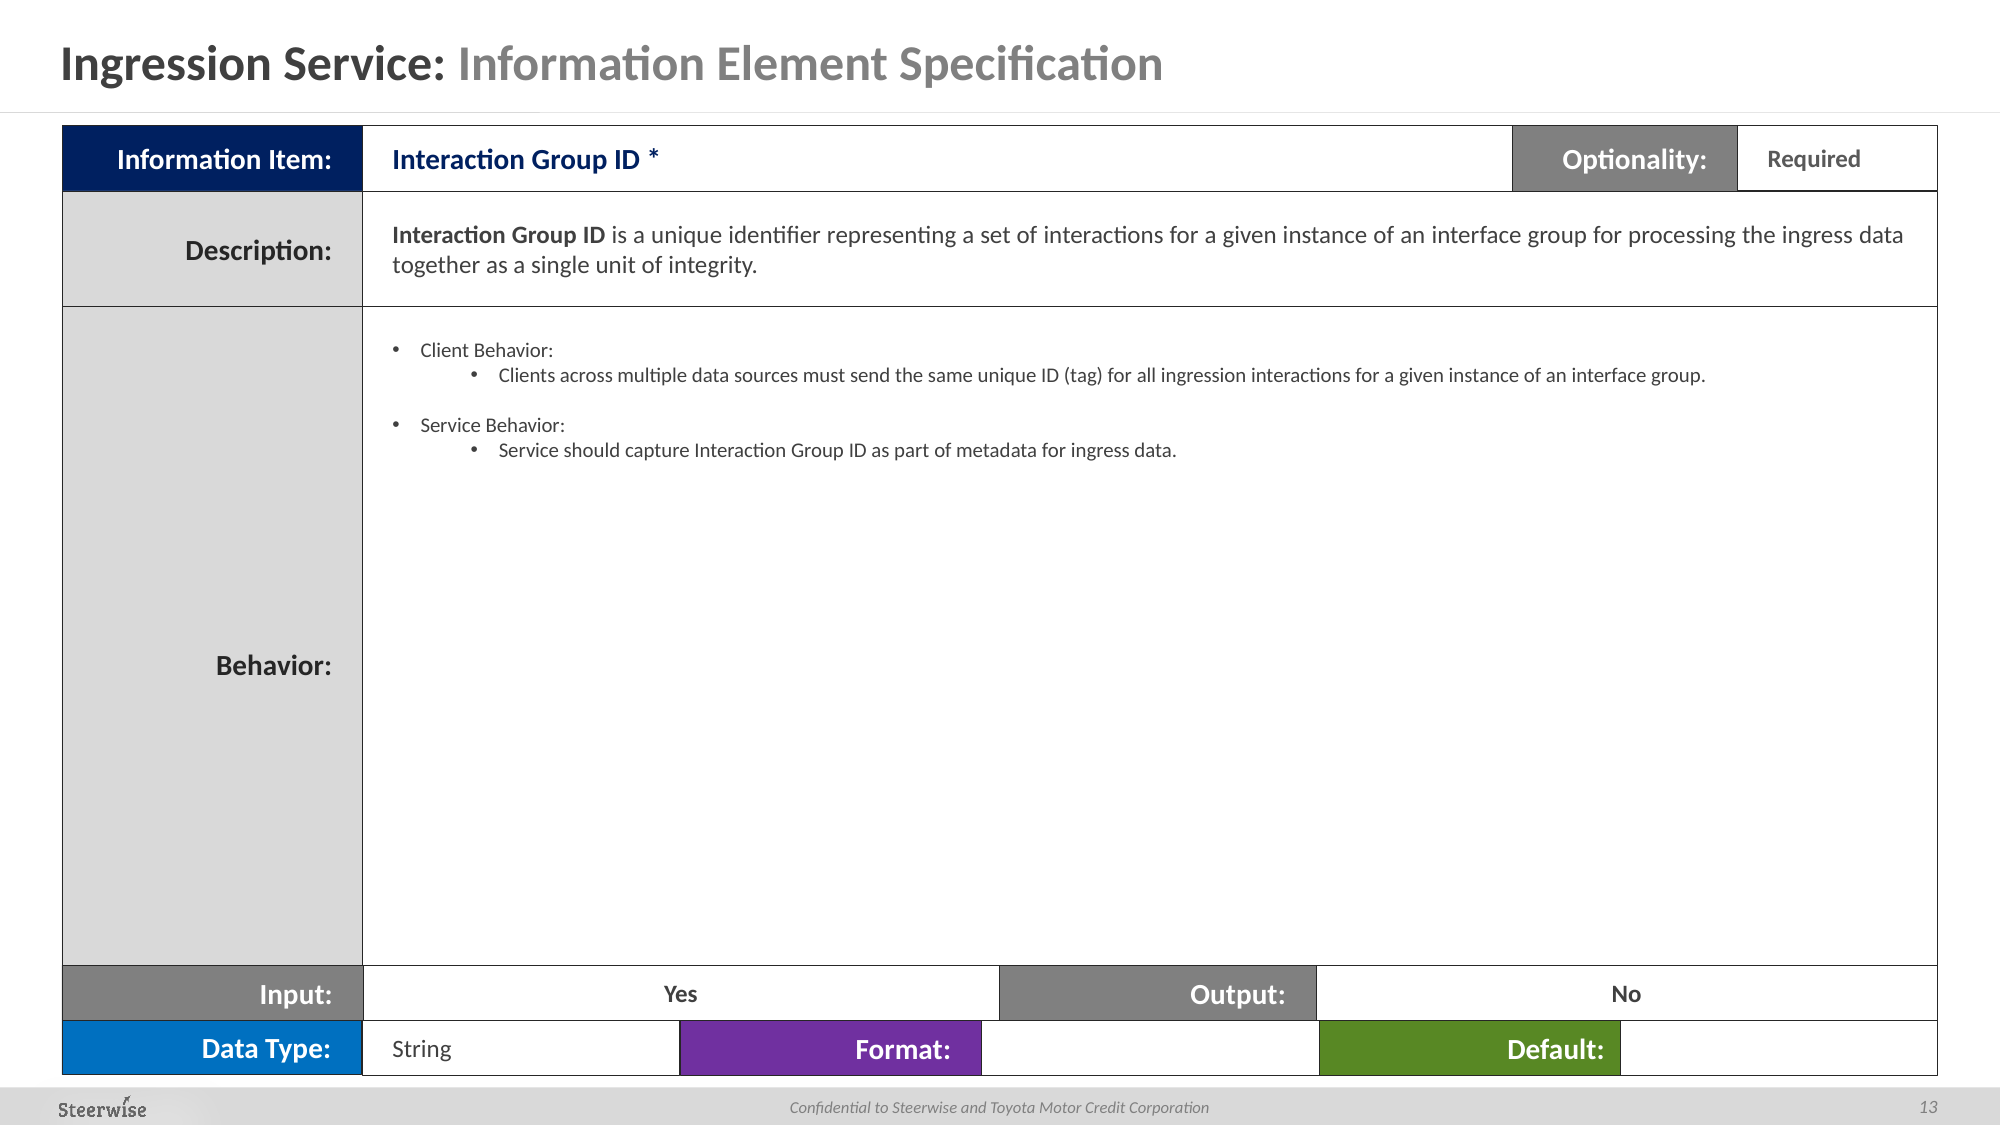

# Ingression Service: Information Element Specification
Required
Information Item:
Interaction Group ID *
Optionality:
Description:
Interaction Group ID is a unique identifier representing a set of interactions for a given instance of an interface group for processing the ingress data together as a single unit of integrity.
Client Behavior:
Clients across multiple data sources must send the same unique ID (tag) for all ingression interactions for a given instance of an interface group.

Service Behavior:
Service should capture Interaction Group ID as part of metadata for ingress data.
Behavior:
Output:
No
Input:
Yes
Data Type:
Default:

Format:

String
13